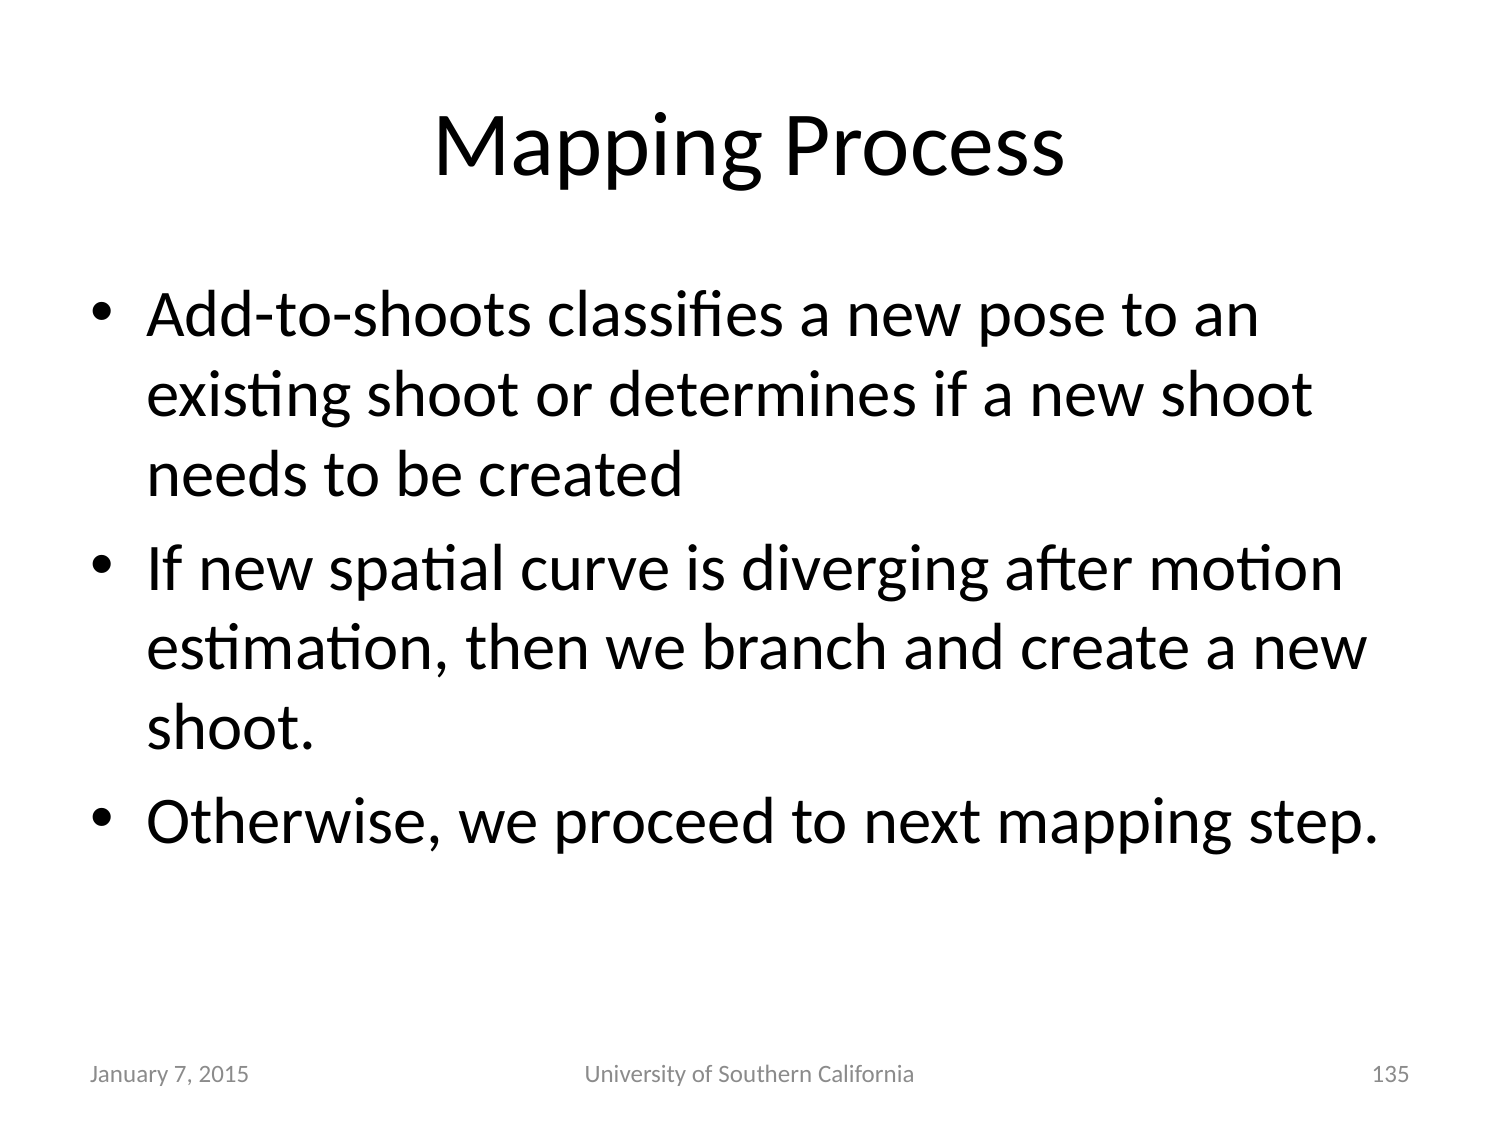

# Mapping Process
Add-to-shoots classifies a new pose to an existing shoot or determines if a new shoot needs to be created
If new spatial curve is diverging after motion estimation, then we branch and create a new shoot.
Otherwise, we proceed to next mapping step.

January 7, 2015
University of Southern California
135